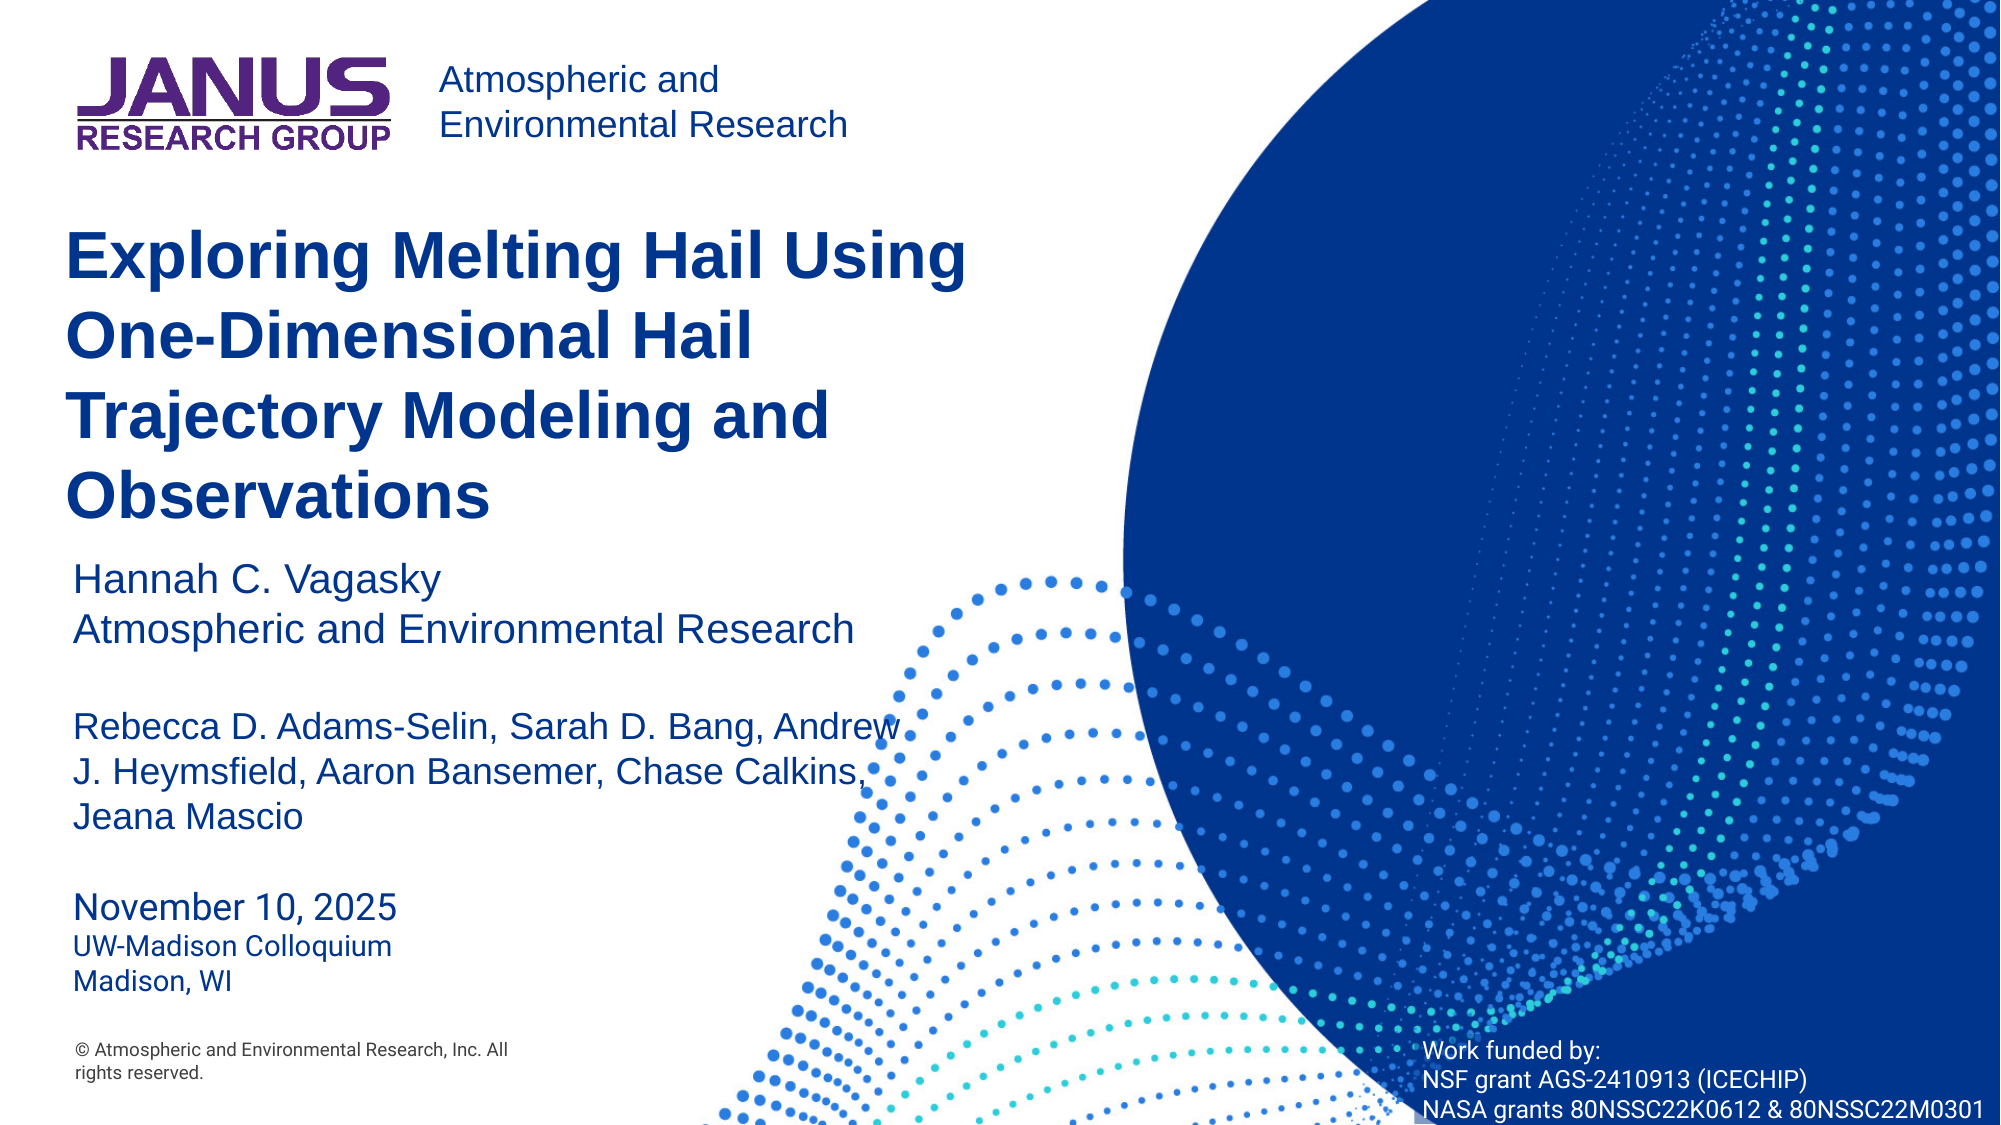

# Exploring Melting Hail Using One-Dimensional Hail Trajectory Modeling and Observations
Hannah C. Vagasky
Atmospheric and Environmental Research

Rebecca D. Adams-Selin, Sarah D. Bang, Andrew J. Heymsfield, Aaron Bansemer, Chase Calkins, Jeana Mascio
November 10, 2025
UW-Madison Colloquium
Madison, WI
Work funded by:
NSF grant AGS-2410913 (ICECHIP)
NASA grants 80NSSC22K0612 & 80NSSC22M0301